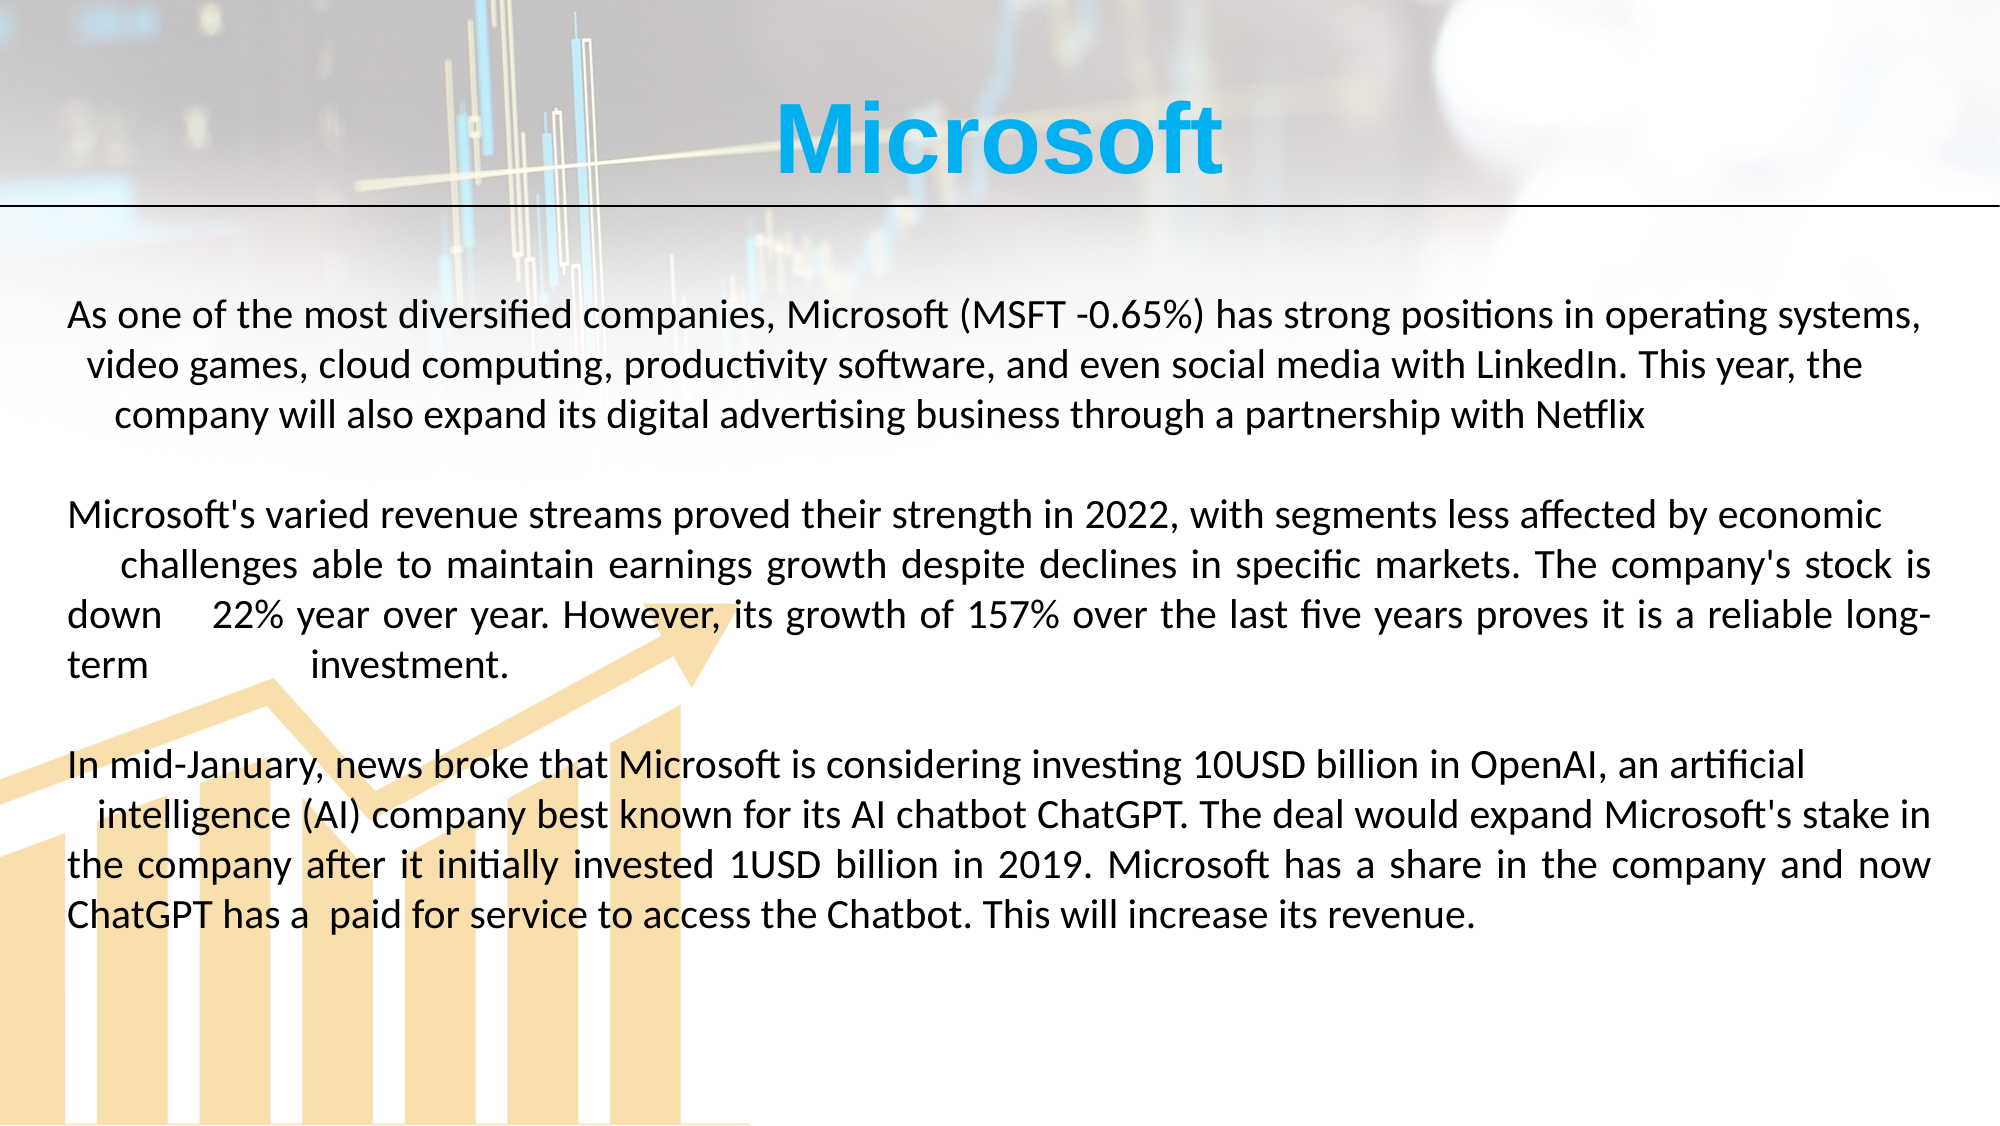

Microsoft
As one of the most diversified companies, Microsoft (MSFT -0.65%) has strong positions in operating systems,    video games, cloud computing, productivity software, and even social media with LinkedIn. This year, the             company will also expand its digital advertising business through a partnership with Netflix

Microsoft's varied revenue streams proved their strength in 2022, with segments less affected by economic          challenges able to maintain earnings growth despite declines in specific markets. The company's stock is down    22% year over year. However, its growth of 157% over the last five years proves it is a reliable long-term                 investment.

In mid-January, news broke that Microsoft is considering investing 10USD billion in OpenAI, an artificial                 intelligence (AI) company best known for its AI chatbot ChatGPT. The deal would expand Microsoft's stake in the company after it initially invested 1USD billion in 2019. Microsoft has a share in the company and now ChatGPT has a  paid for service to access the Chatbot. This will increase its revenue.